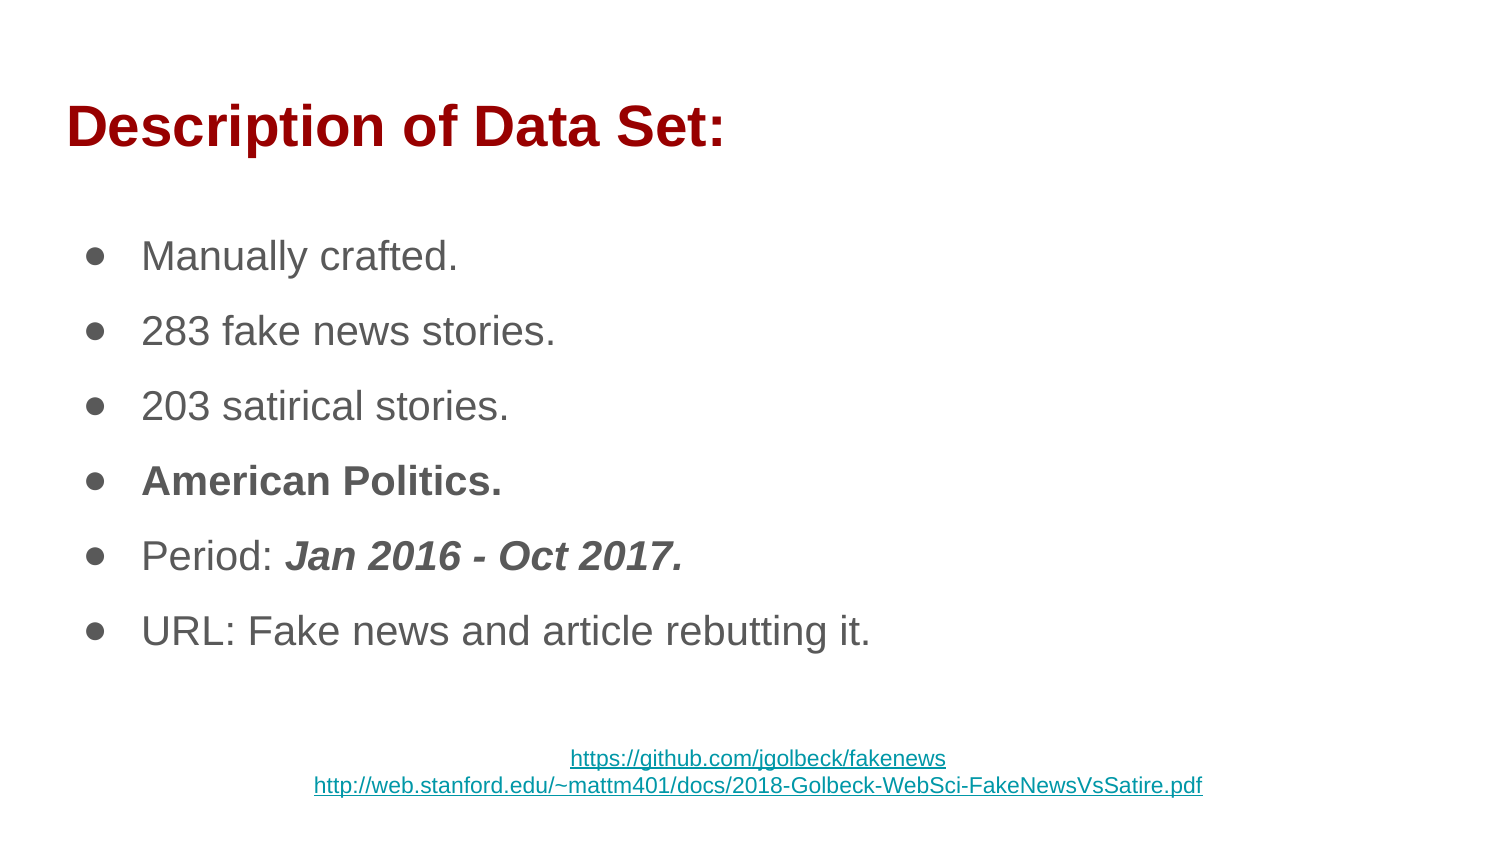

# Description of Data Set:
Manually crafted.
283 fake news stories.
203 satirical stories.
American Politics.
Period: Jan 2016 - Oct 2017.
URL: Fake news and article rebutting it.

https://github.com/jgolbeck/fakenews
http://web.stanford.edu/~mattm401/docs/2018-Golbeck-WebSci-FakeNewsVsSatire.pdf